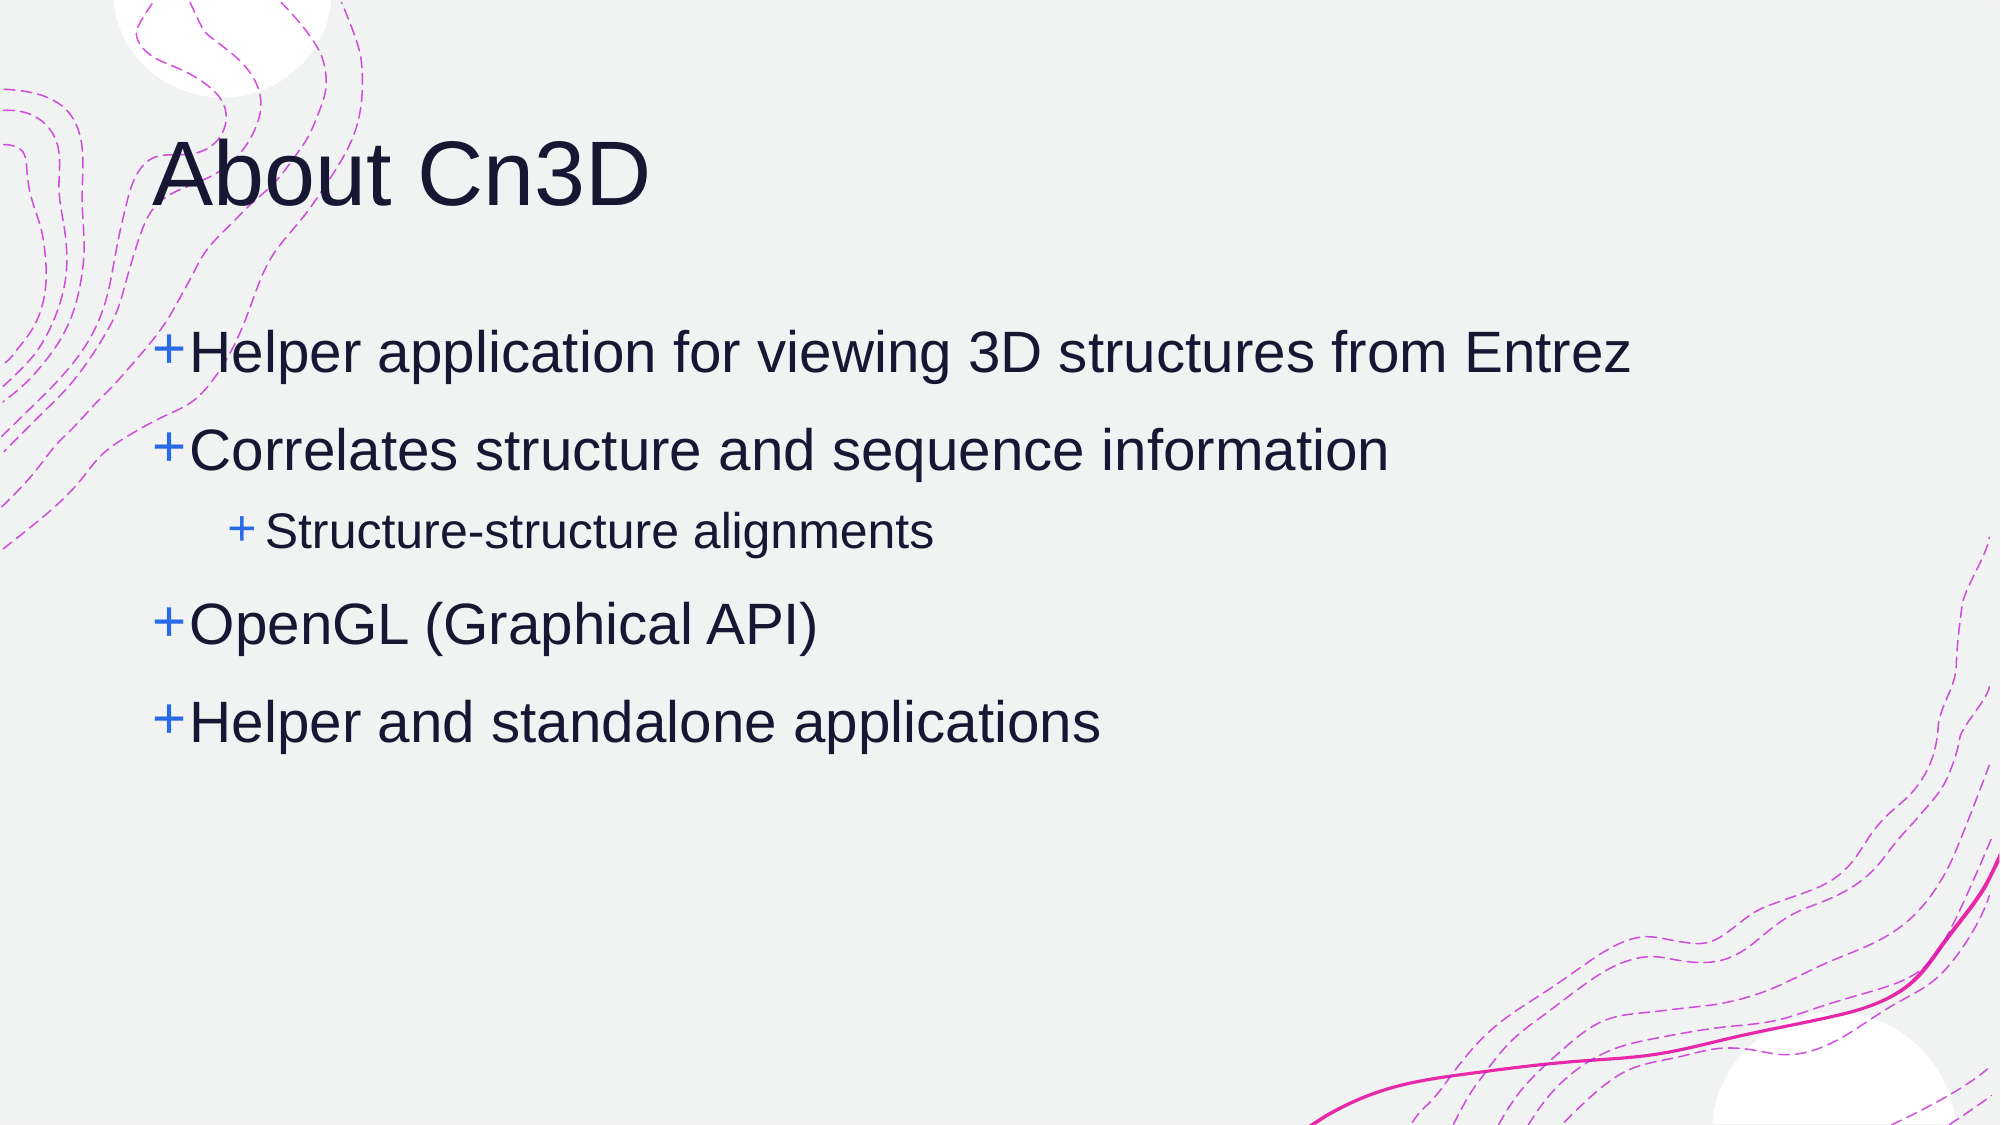

# About Cn3D
Helper application for viewing 3D structures from Entrez
Correlates structure and sequence information
Structure-structure alignments
OpenGL (Graphical API)
Helper and standalone applications